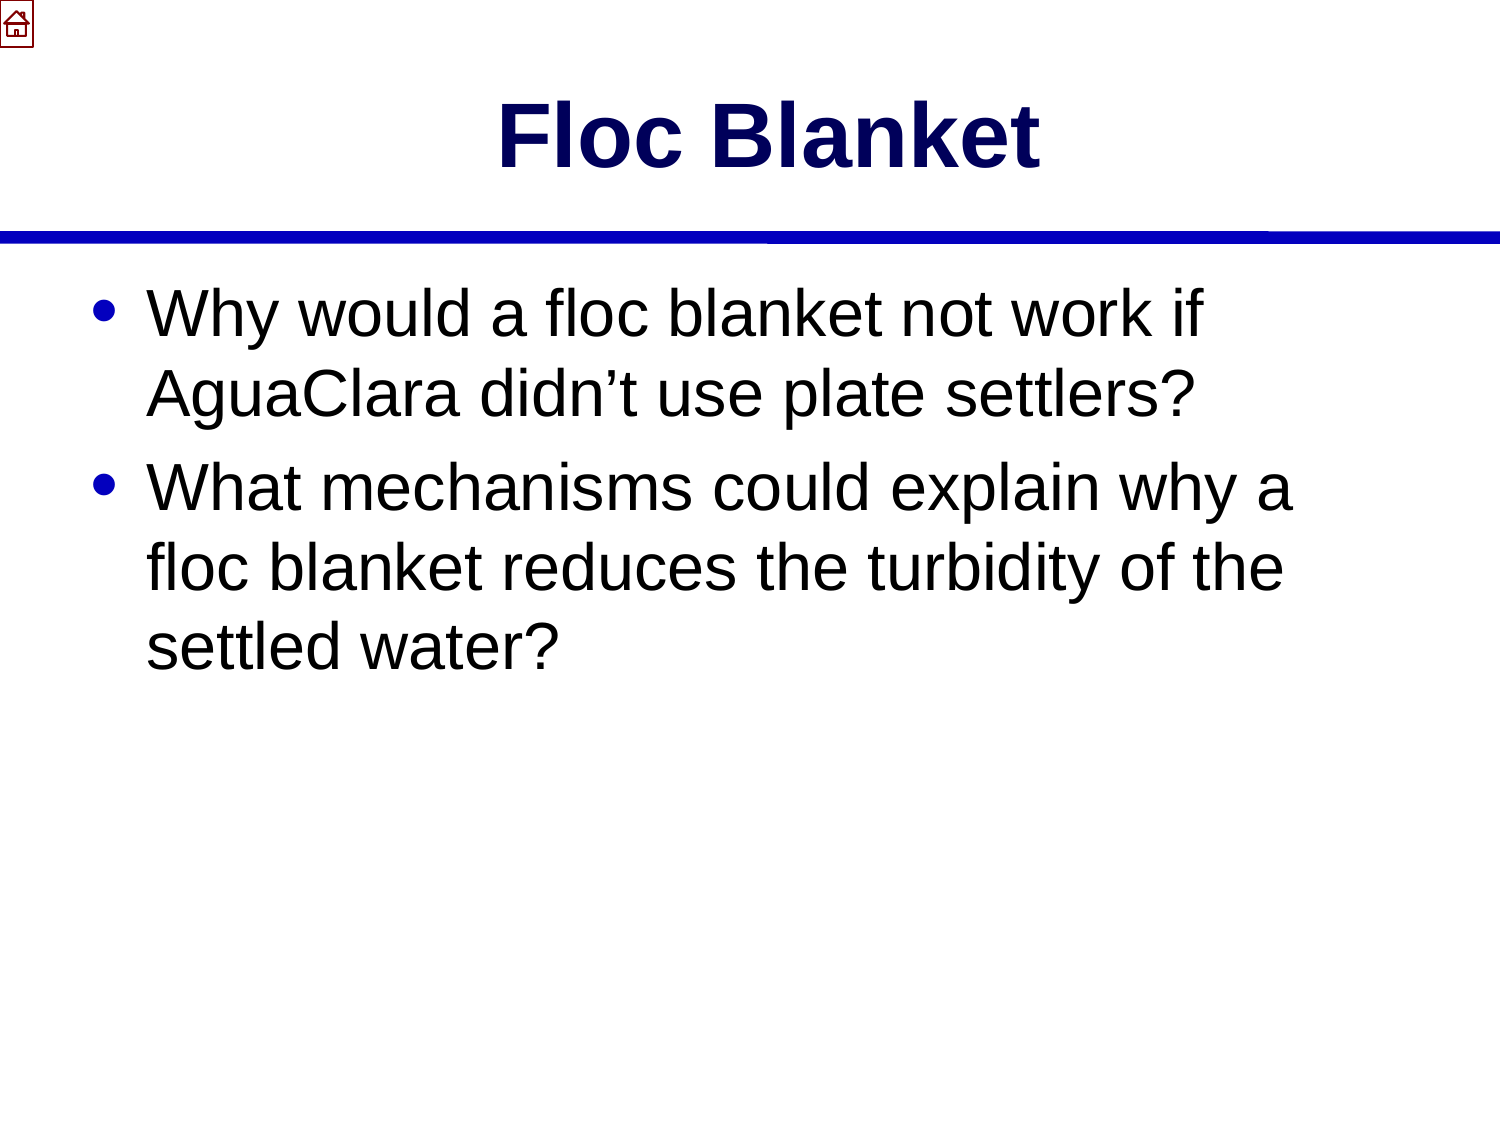

# Floc Blanket
Why would a floc blanket not work if AguaClara didn’t use plate settlers?
What mechanisms could explain why a floc blanket reduces the turbidity of the settled water?